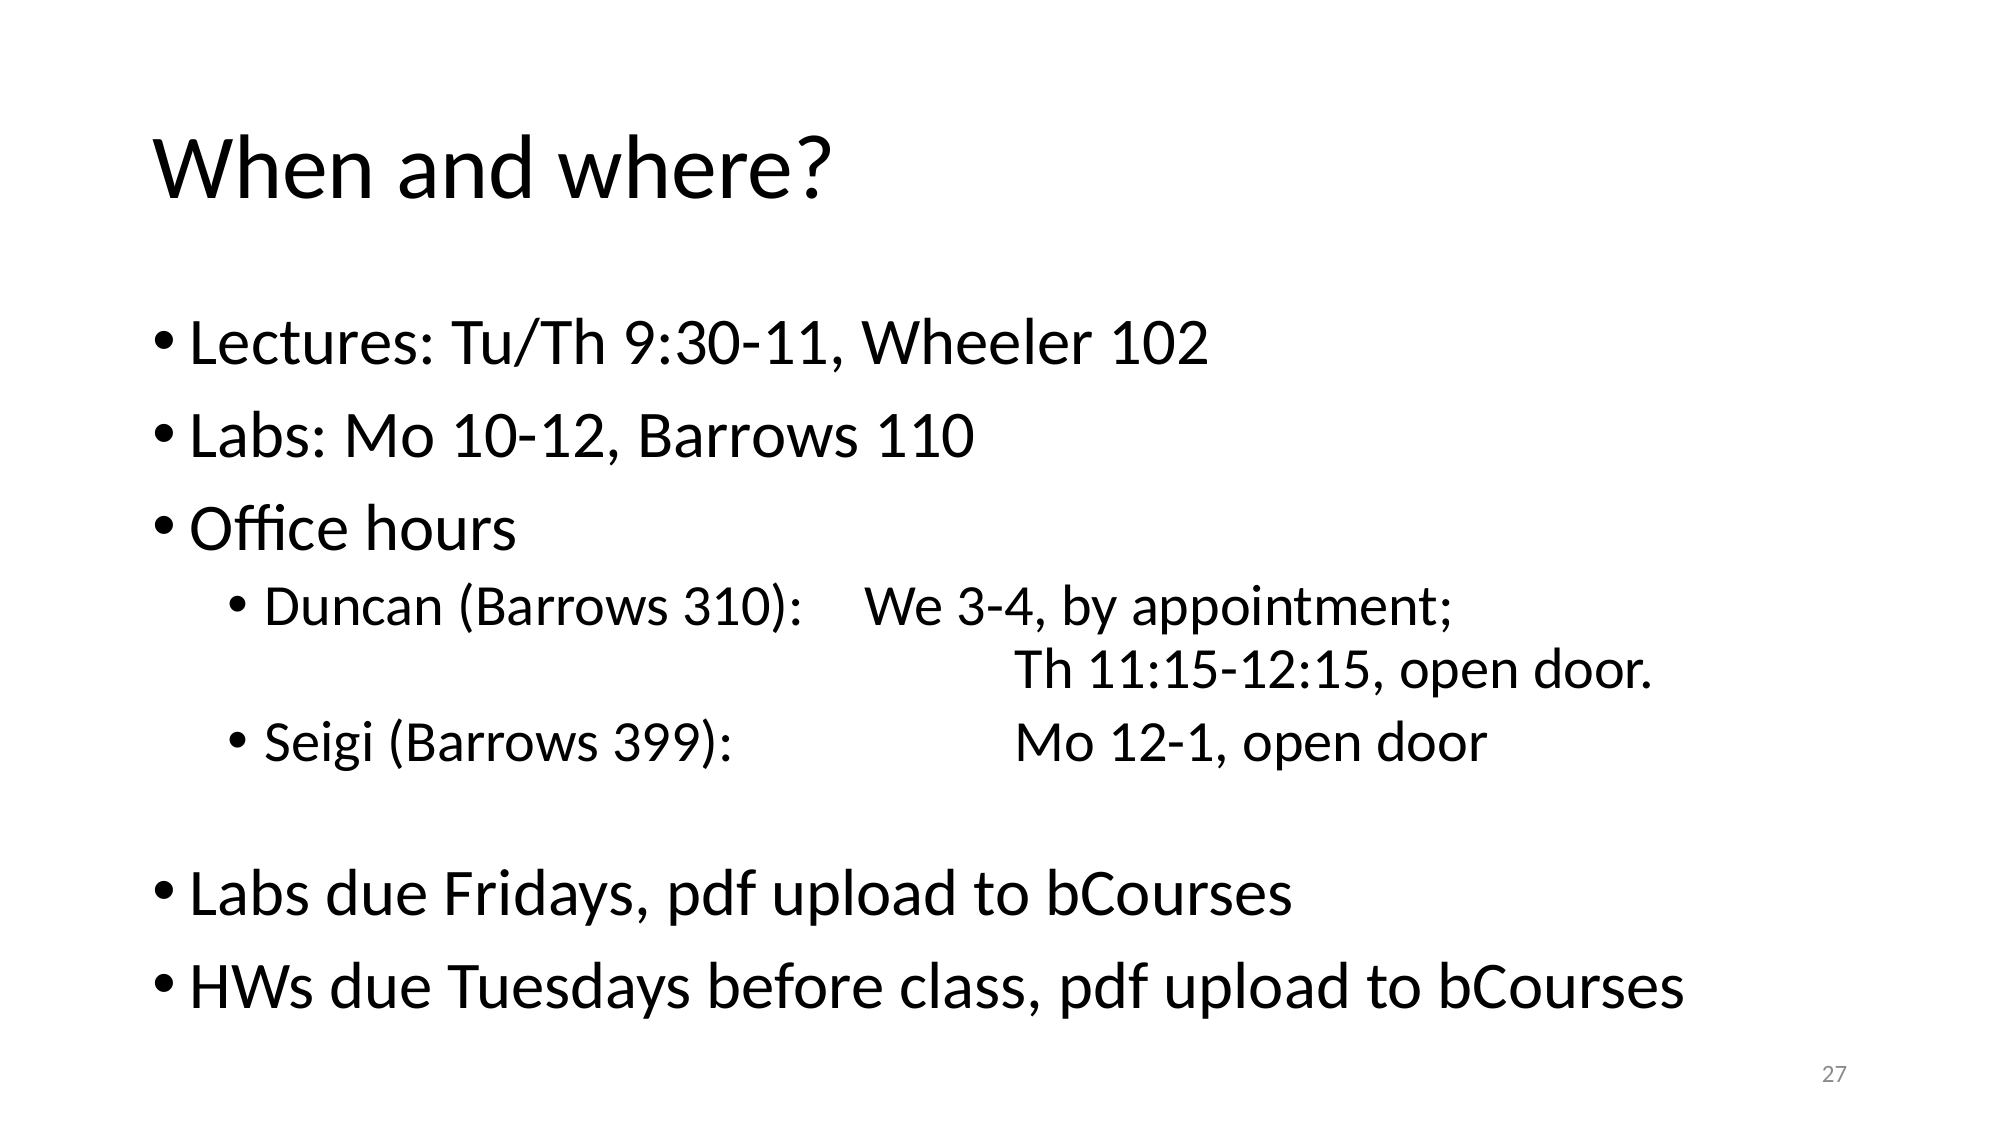

# When and where?
Lectures: Tu/Th 9:30-11, Wheeler 102
Labs: Mo 10-12, Barrows 110
Office hours
Duncan (Barrows 310): 	We 3-4, by appointment;
					Th 11:15-12:15, open door.
Seigi (Barrows 399): 		Mo 12-1, open door
Labs due Fridays, pdf upload to bCourses
HWs due Tuesdays before class, pdf upload to bCourses
27